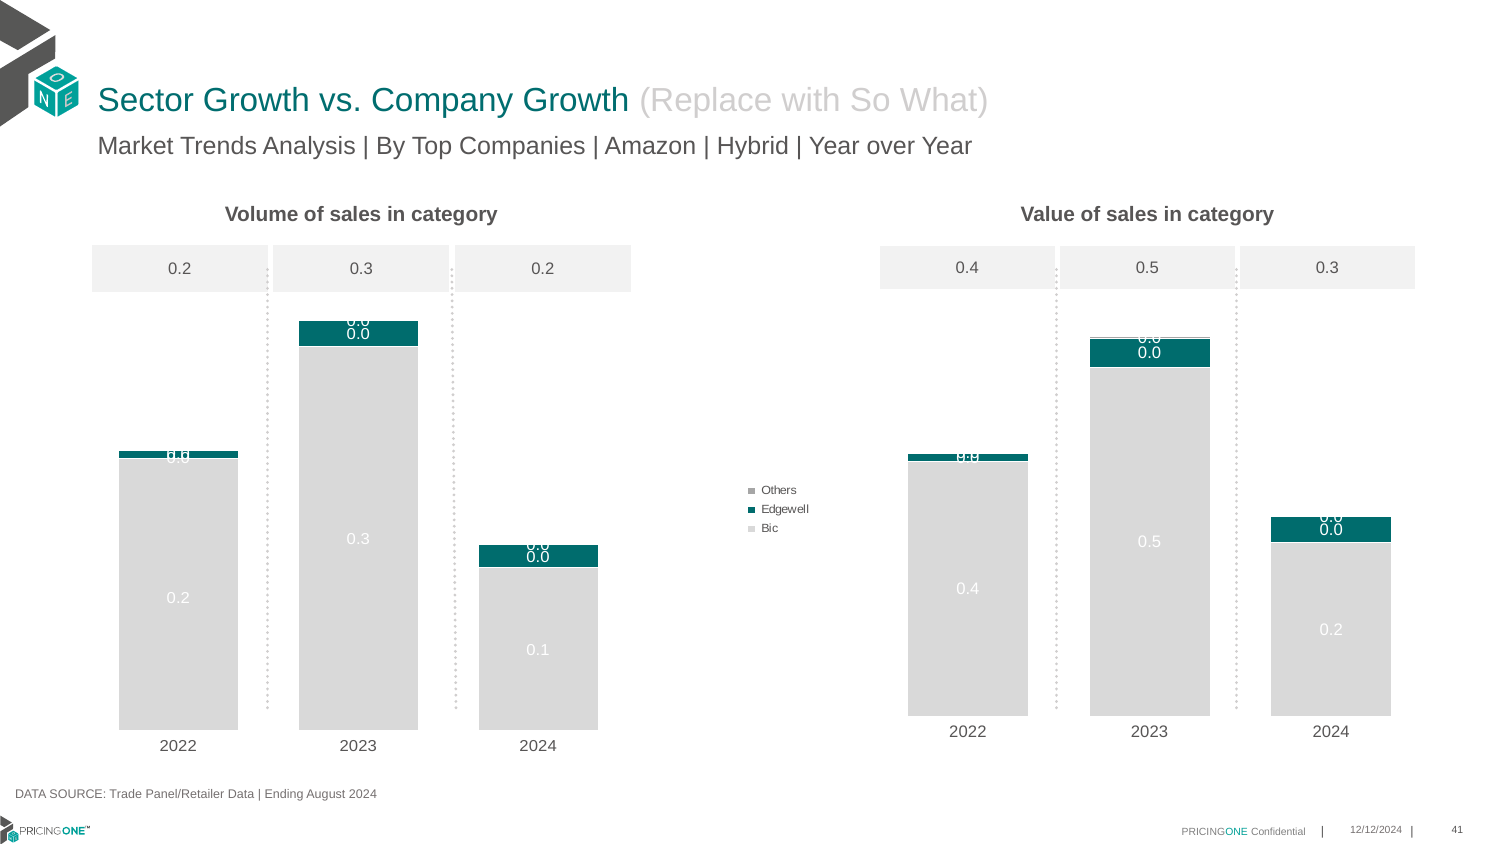

# Sector Growth vs. Company Growth (Replace with So What)
Market Trends Analysis | By Top Companies | Amazon | Hybrid | Year over Year
| Value of sales in category |  |  |
| --- | --- | --- |
| 0.4 | 0.5 | 0.3 |
| Volume of sales in category |  |  |
| --- | --- | --- |
| 0.2 | 0.3 | 0.2 |

### Chart

| Category | Bic | Edgewell | Others |
|---|---|---|---|
| 2022 | 0.365294 | 0.011696 | 0.000872 |
| 2023 | 0.500141 | 0.041486 | 0.002092 |
| 2024 | 0.248632 | 0.037523 | 0.00129 |

### Chart

| Category | Bic | Edgewell | Others |
|---|---|---|---|
| 2022 | 0.220059 | 0.006025 | 0.000636 |
| 2023 | 0.309749 | 0.020997 | 0.001399 |
| 2024 | 0.131479 | 0.018464 | 0.000988 |
DATA SOURCE: Trade Panel/Retailer Data | Ending August 2024

12/12/2024
41